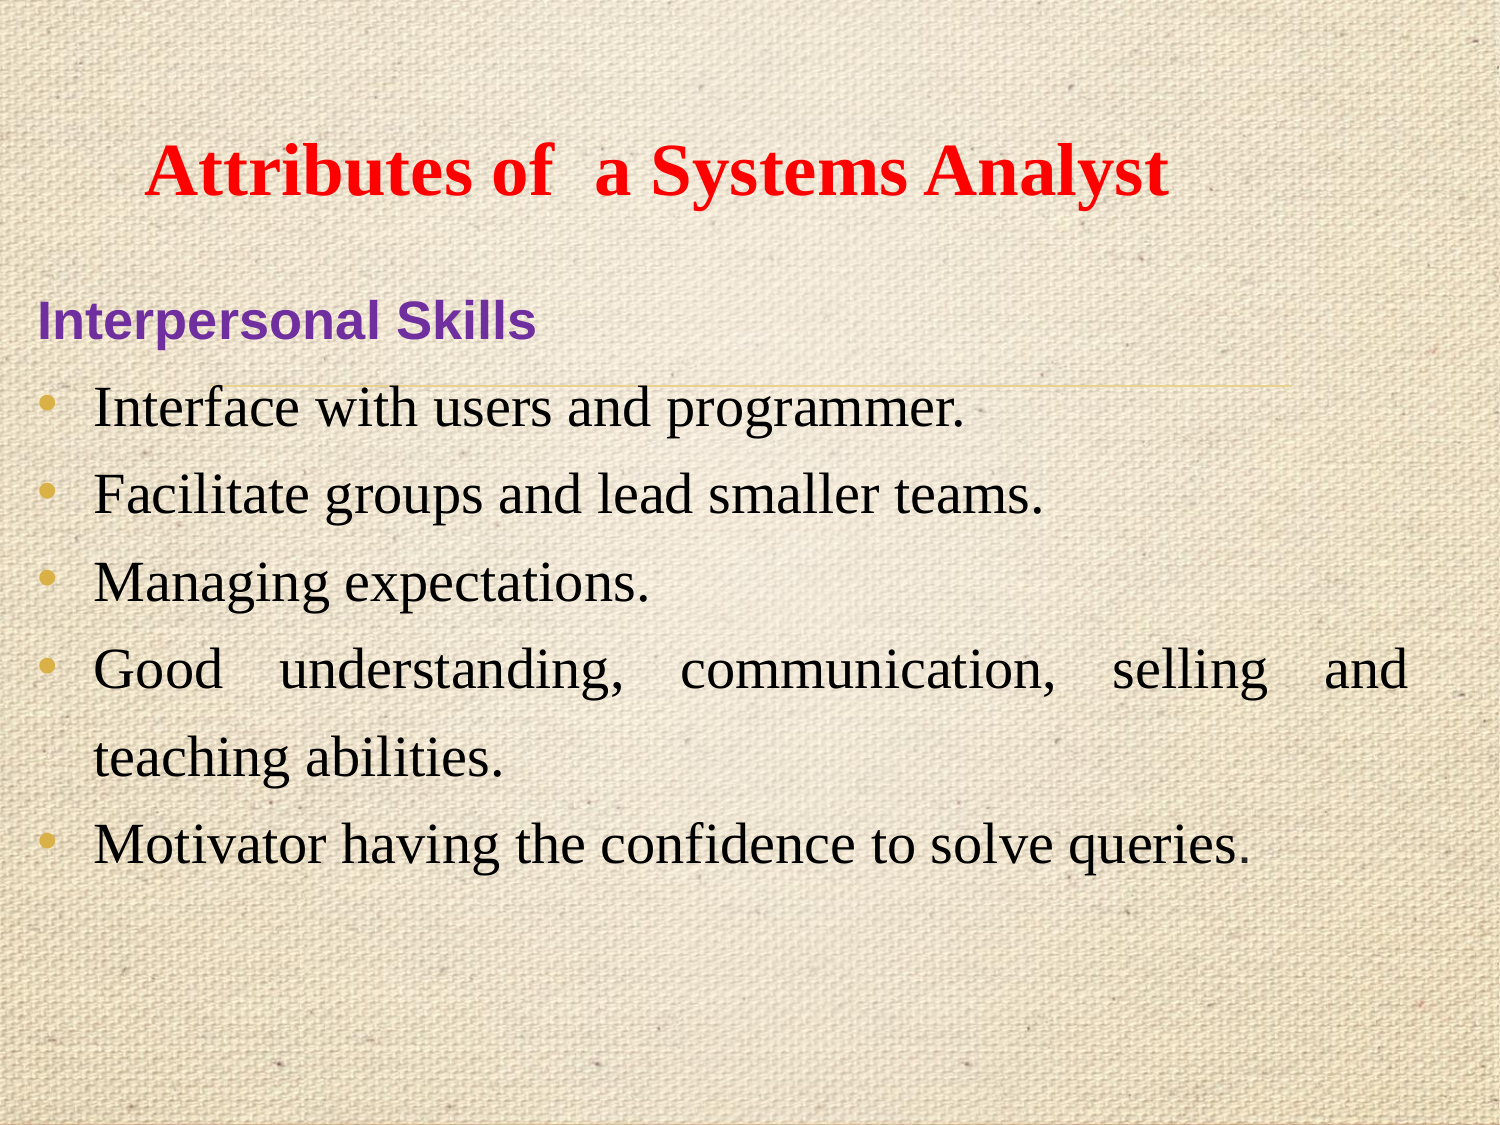

# Attributes of	a Systems Analyst
Interpersonal Skills
Interface with users and programmer.
Facilitate groups and lead smaller teams.
Managing expectations.
Good understanding, communication, selling and  teaching abilities.
Motivator having the confidence to solve queries.